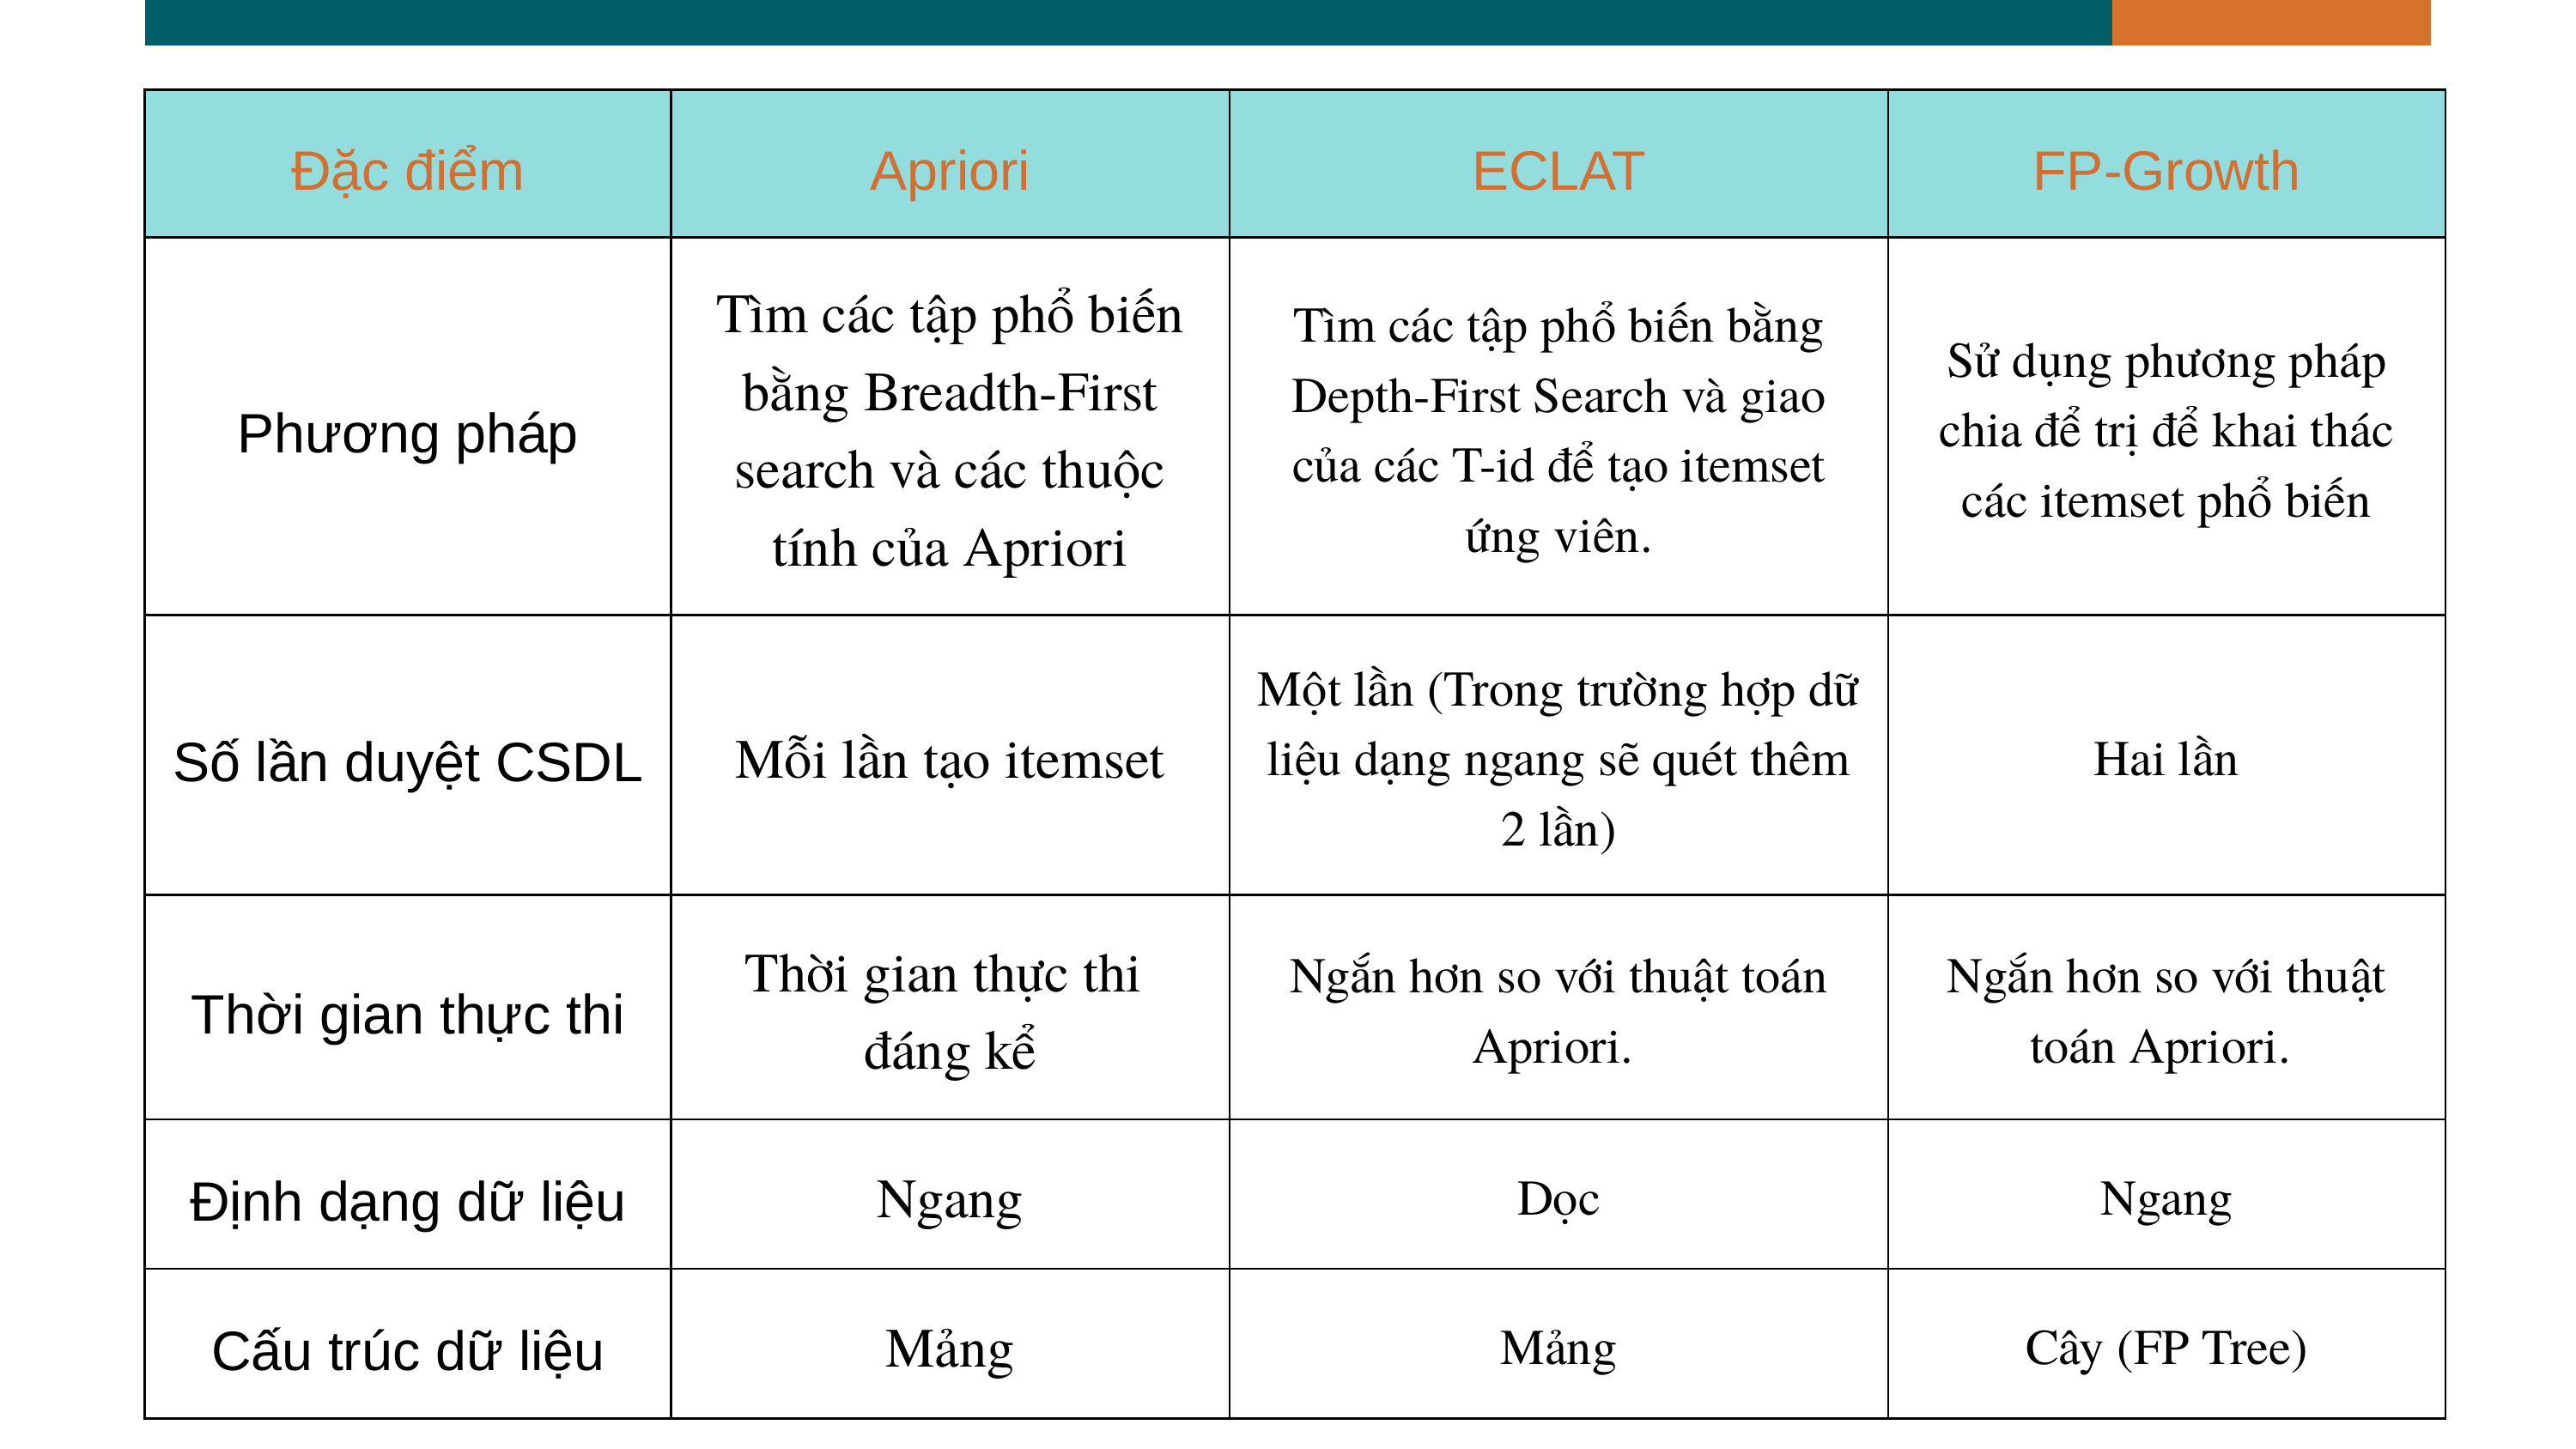

| Đặc điểm | Apriori | ECLAT | FP-Growth |
| --- | --- | --- | --- |
| Phương pháp | Tìm các tập phổ biến bằng Breadth-First search và các thuộc tính của Apriori | Tìm các tập phổ biến bằng Depth-First Search và giao của các T-id để tạo itemset ứng viên. | Sử dụng phương pháp chia để trị để khai thác các itemset phổ biến |
| Số lần duyệt CSDL | Mỗi lần tạo itemset | Một lần (Trong trường hợp dữ liệu dạng ngang sẽ quét thêm 2 lần) | Hai lần |
| Thời gian thực thi | Thời gian thực thi đáng kể | Ngắn hơn so với thuật toán Apriori. | Ngắn hơn so với thuật toán Apriori. |
| Định dạng dữ liệu | Ngang | Dọc | Ngang |
| Cấu trúc dữ liệu | Mảng | Mảng | Cây (FP Tree) |